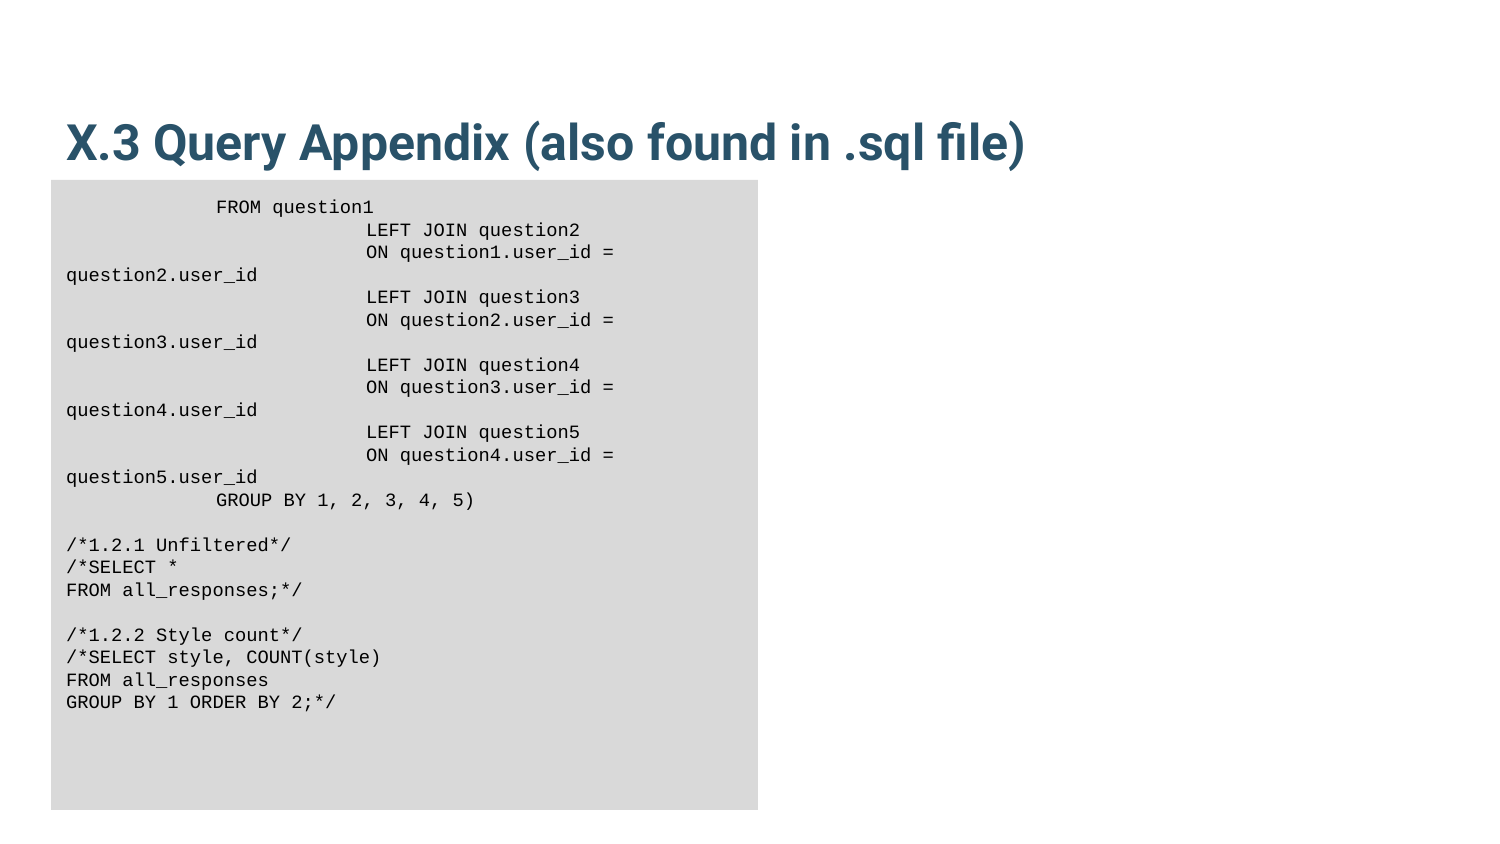

X.3 Query Appendix (also found in .sql file)
	FROM question1
		LEFT JOIN question2
  		ON question1.user_id = question2.user_id
  		LEFT JOIN question3
  		ON question2.user_id = question3.user_id
  		LEFT JOIN question4
  		ON question3.user_id = question4.user_id
  		LEFT JOIN question5
  		ON question4.user_id = question5.user_id
	GROUP BY 1, 2, 3, 4, 5)

/*1.2.1 Unfiltered*/
/*SELECT *
FROM all_responses;*/

/*1.2.2 Style count*/
/*SELECT style, COUNT(style)
FROM all_responses
GROUP BY 1 ORDER BY 2;*/